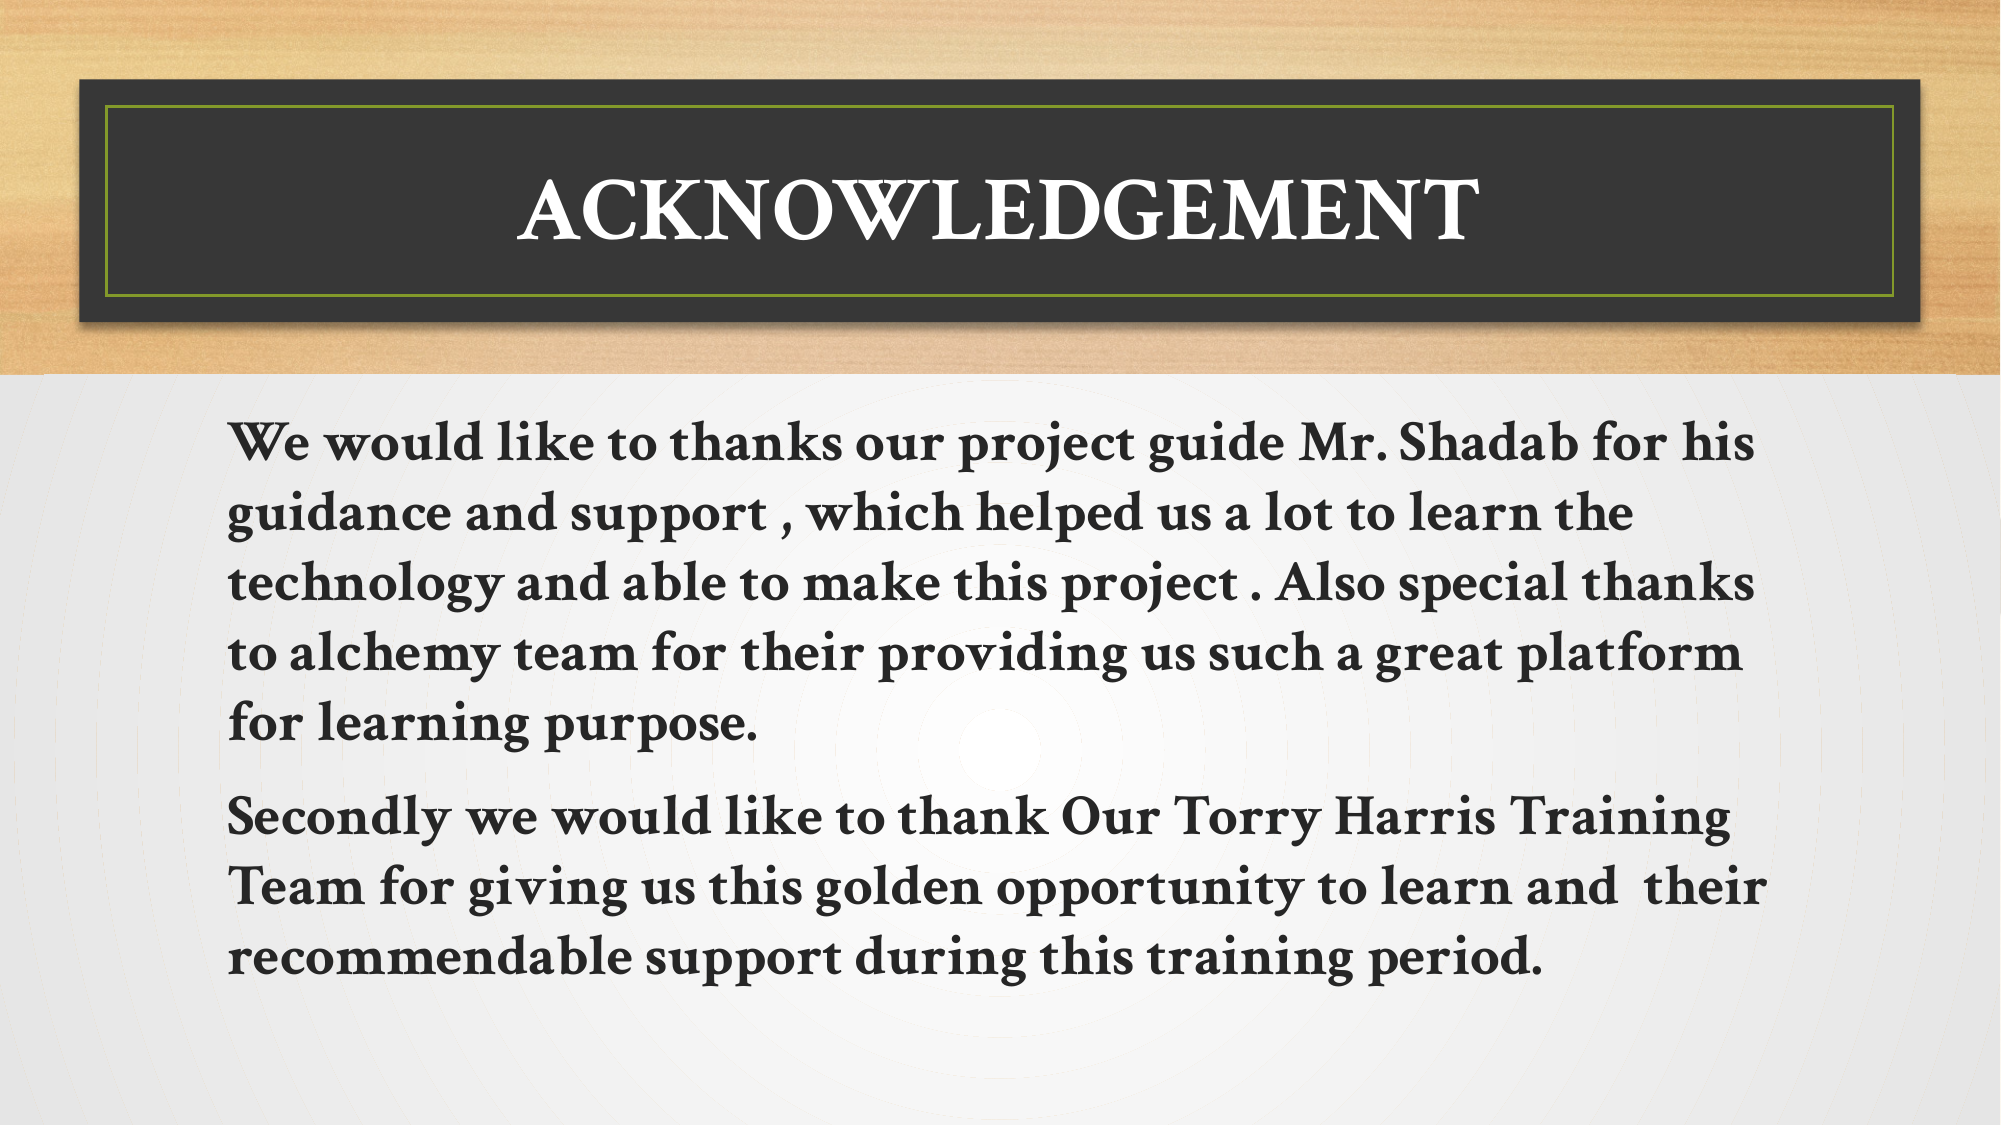

# ACKNOWLEDGEMENT

We would like to thanks our project guide Mr. Shadab for his guidance and support , which helped us a lot to learn the technology and able to make this project . Also special thanks to alchemy team for their providing us such a great platform for learning purpose.
Secondly we would like to thank Our Torry Harris Training Team for giving us this golden opportunity to learn and  their recommendable support during this training period.